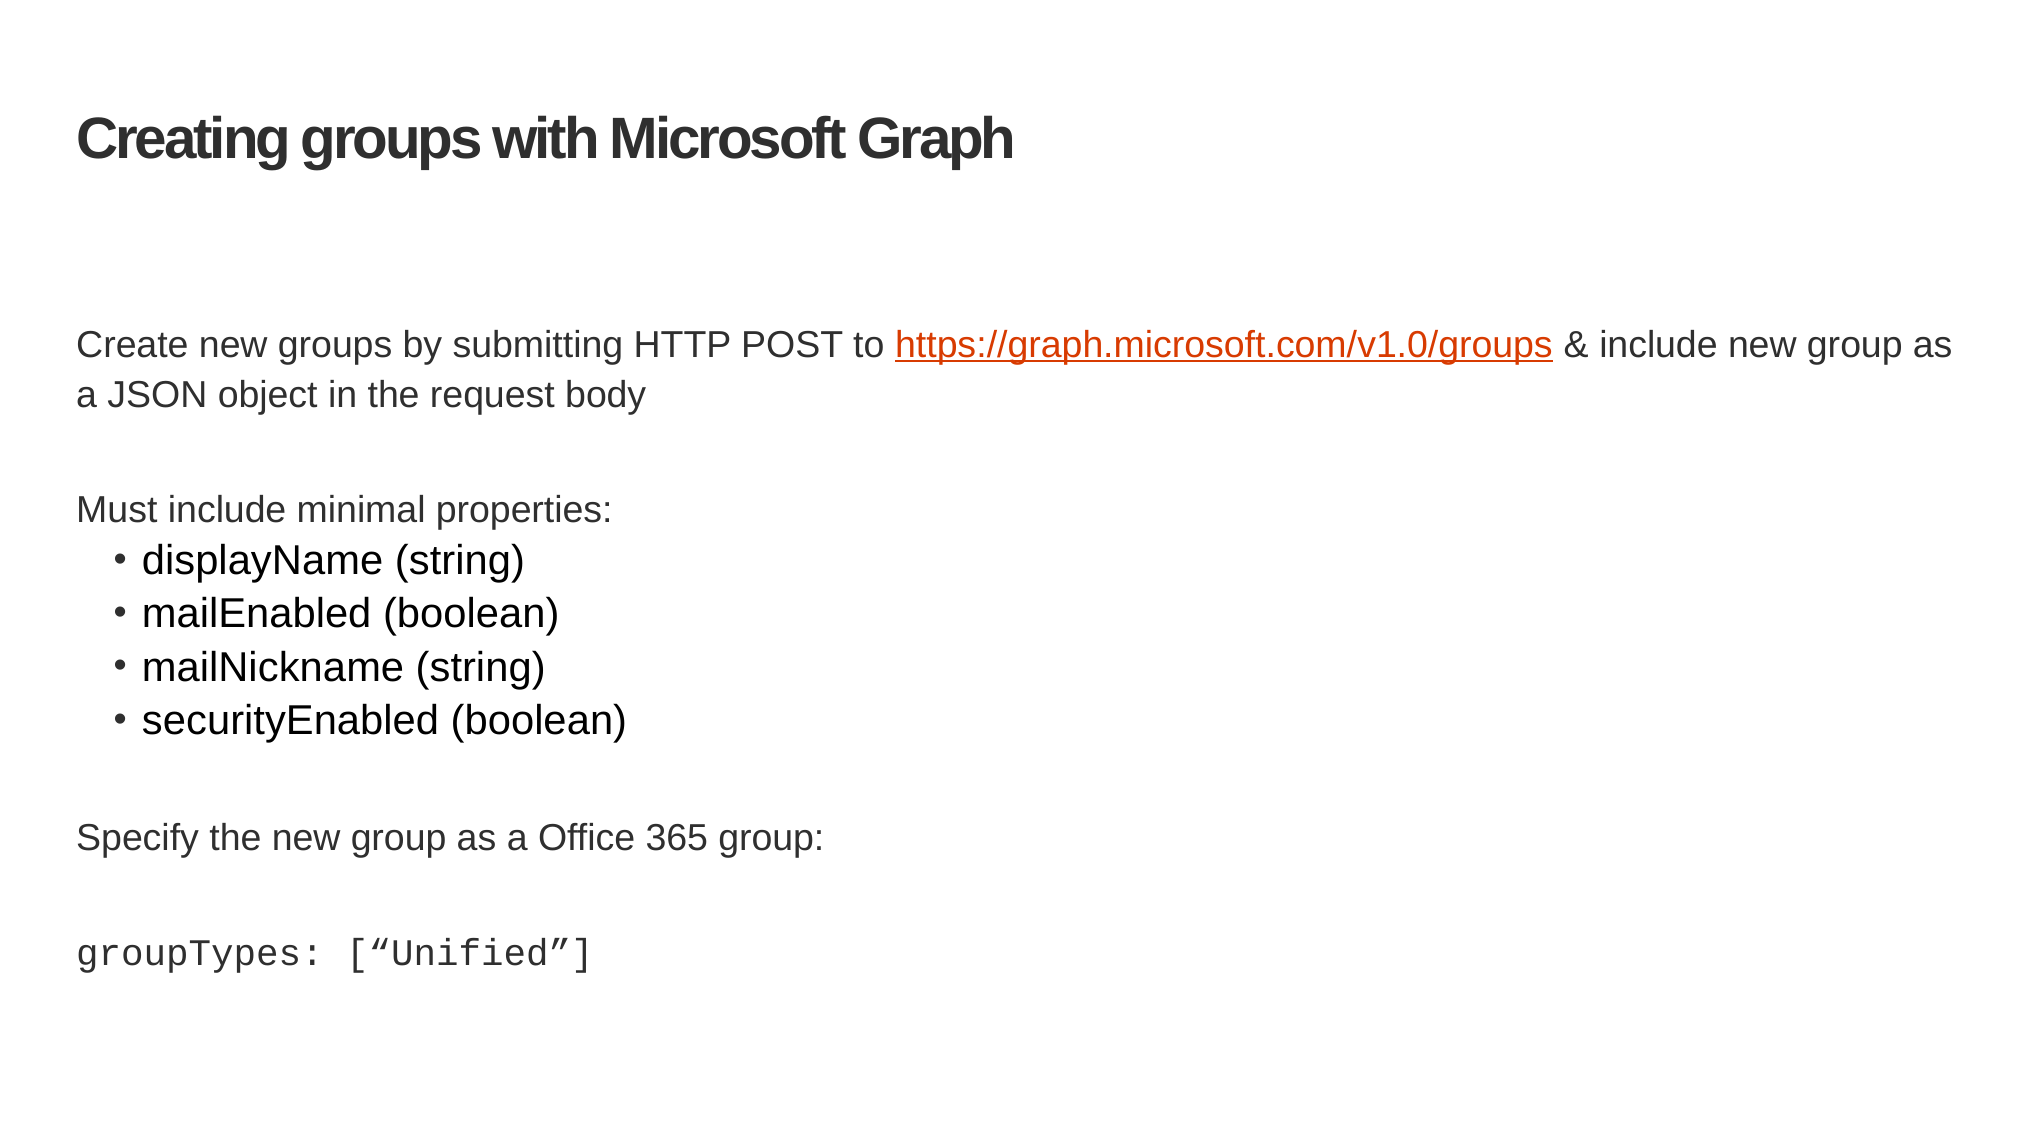

# Creating groups with Microsoft Graph
Create new groups by submitting HTTP POST to https://graph.microsoft.com/v1.0/groups & include new group as a JSON object in the request body

Must include minimal properties:
displayName (string)
mailEnabled (boolean)
mailNickname (string)
securityEnabled (boolean)

Specify the new group as a Office 365 group:

groupTypes: [“Unified”]